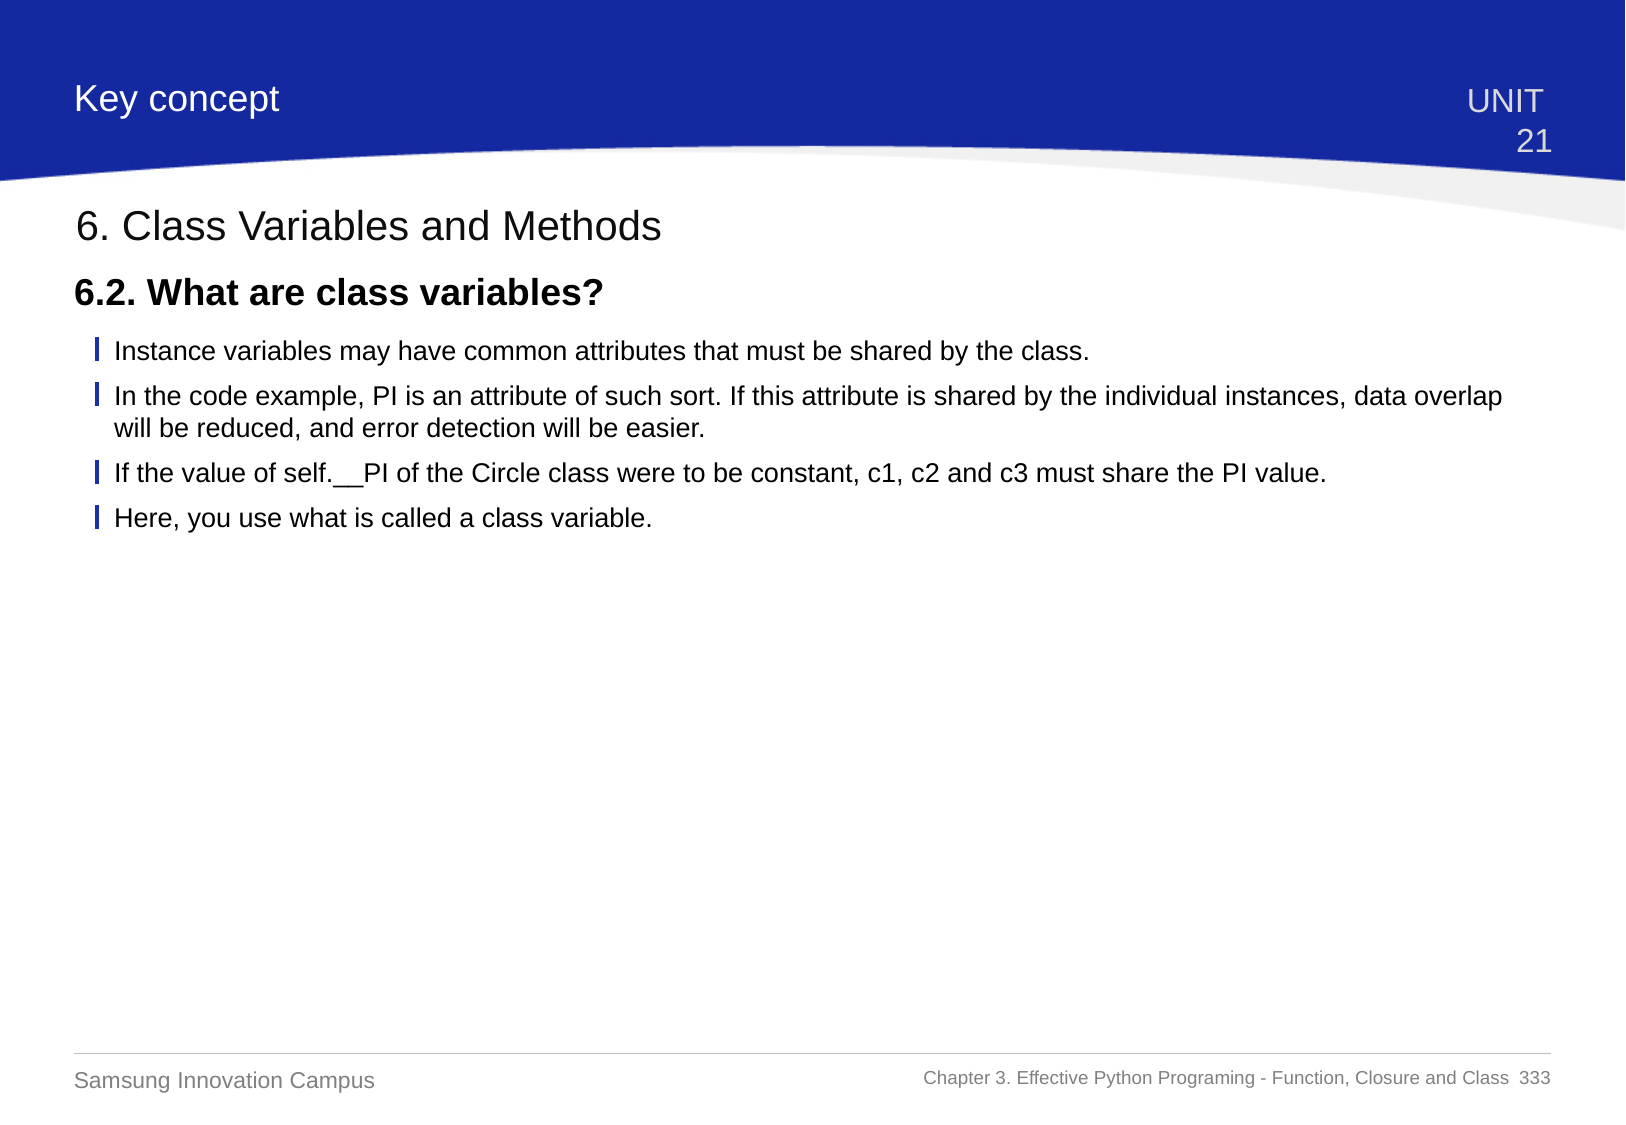

Key concept
UNIT  21
6. Class Variables and Methods
6.2. What are class variables?
Instance variables may have common attributes that must be shared by the class.
In the code example, PI is an attribute of such sort. If this attribute is shared by the individual instances, data overlap will be reduced, and error detection will be easier.
If the value of self.__PI of the Circle class were to be constant, c1, c2 and c3 must share the PI value.
Here, you use what is called a class variable.